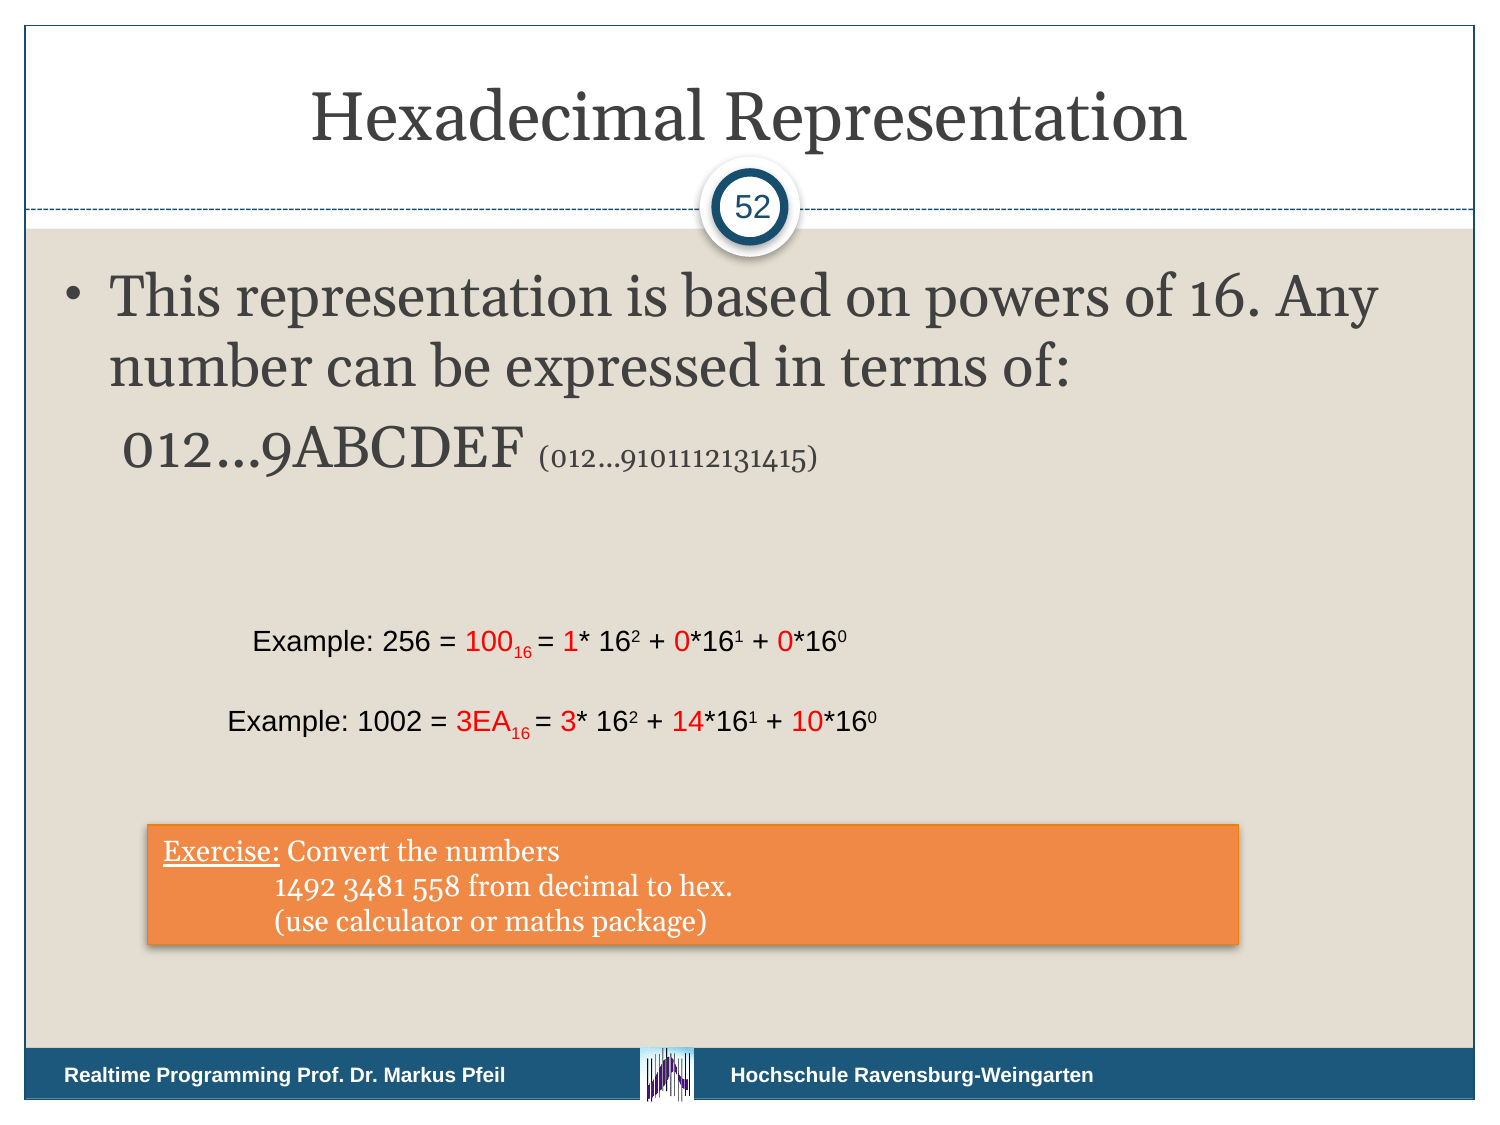

# Hexadecimal Representation
52
This representation is based on powers of 16. Any number can be expressed in terms of:
    012…9ABCDEF (012…9101112131415)
Example: 256 = 10016 = 1* 162 + 0*161 + 0*160
Example: 1002 = 3EA16 = 3* 162 + 14*161 + 10*160
Exercise: Convert the numbers
                1492 3481 558 from decimal to hex.
                (use calculator or maths package)
Realtime Programming Prof. Dr. Markus Pfeil